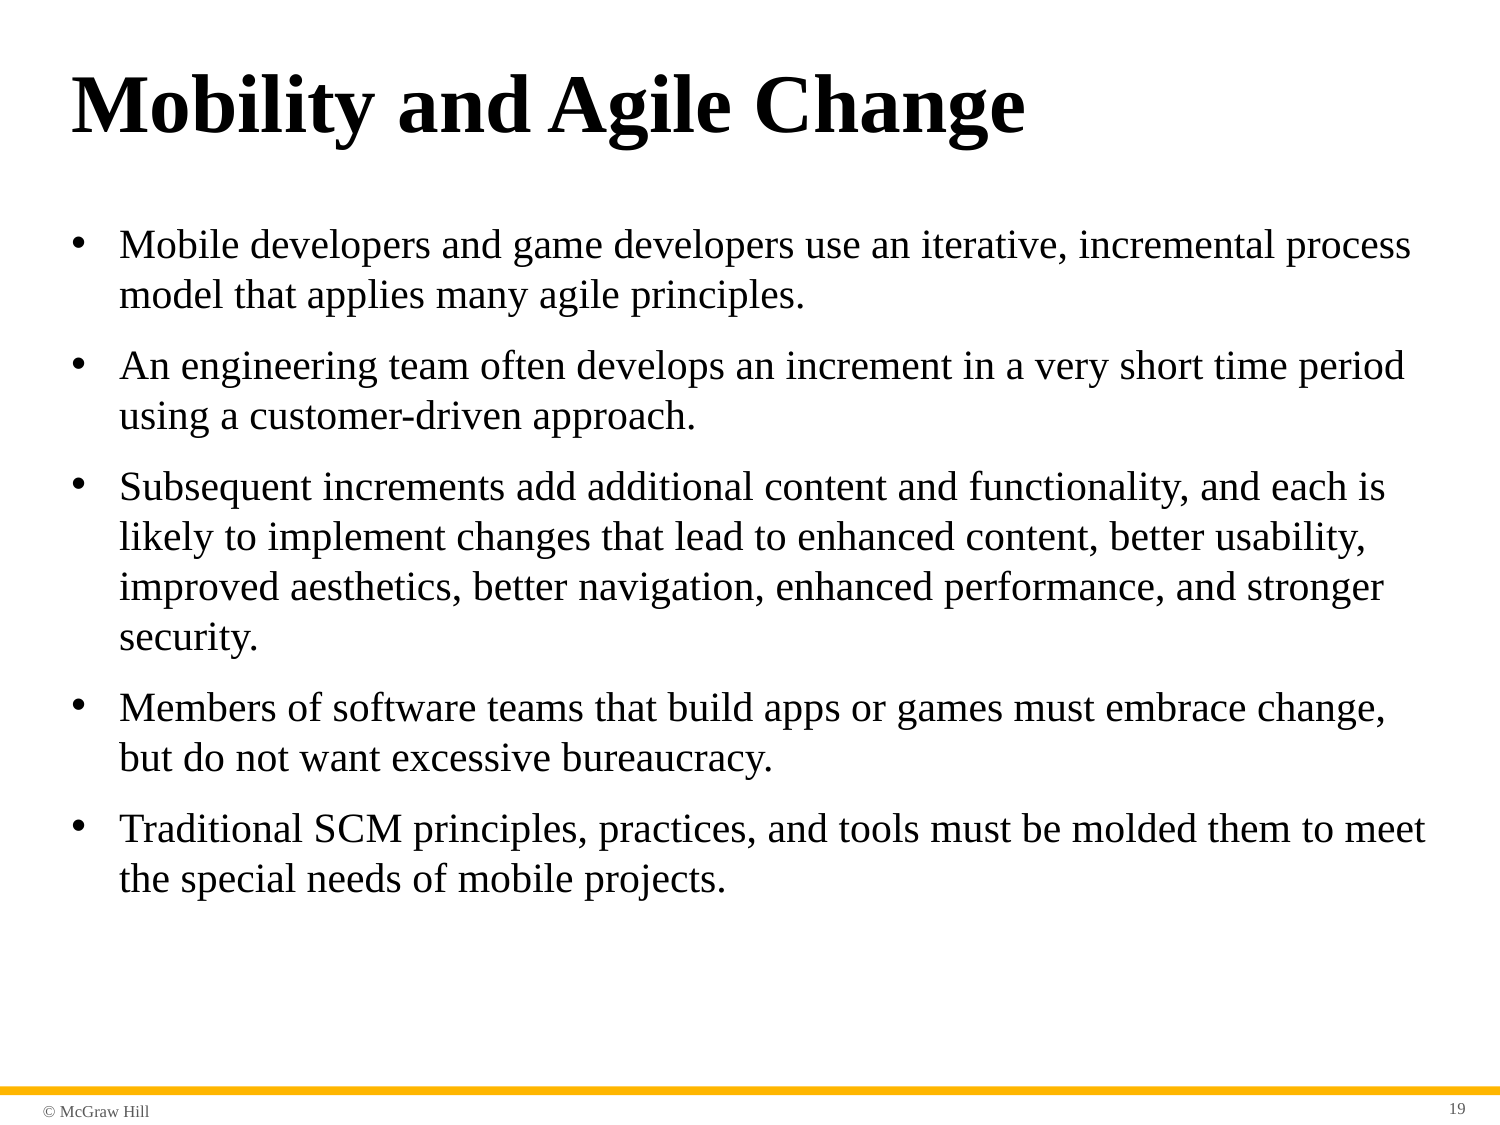

# Mobility and Agile Change
Mobile developers and game developers use an iterative, incremental process model that applies many agile principles.
An engineering team often develops an increment in a very short time period using a customer-driven approach.
Subsequent increments add additional content and functionality, and each is likely to implement changes that lead to enhanced content, better usability, improved aesthetics, better navigation, enhanced performance, and stronger security.
Members of software teams that build apps or games must embrace change, but do not want excessive bureaucracy.
Traditional S C M principles, practices, and tools must be molded them to meet the special needs of mobile projects.
19